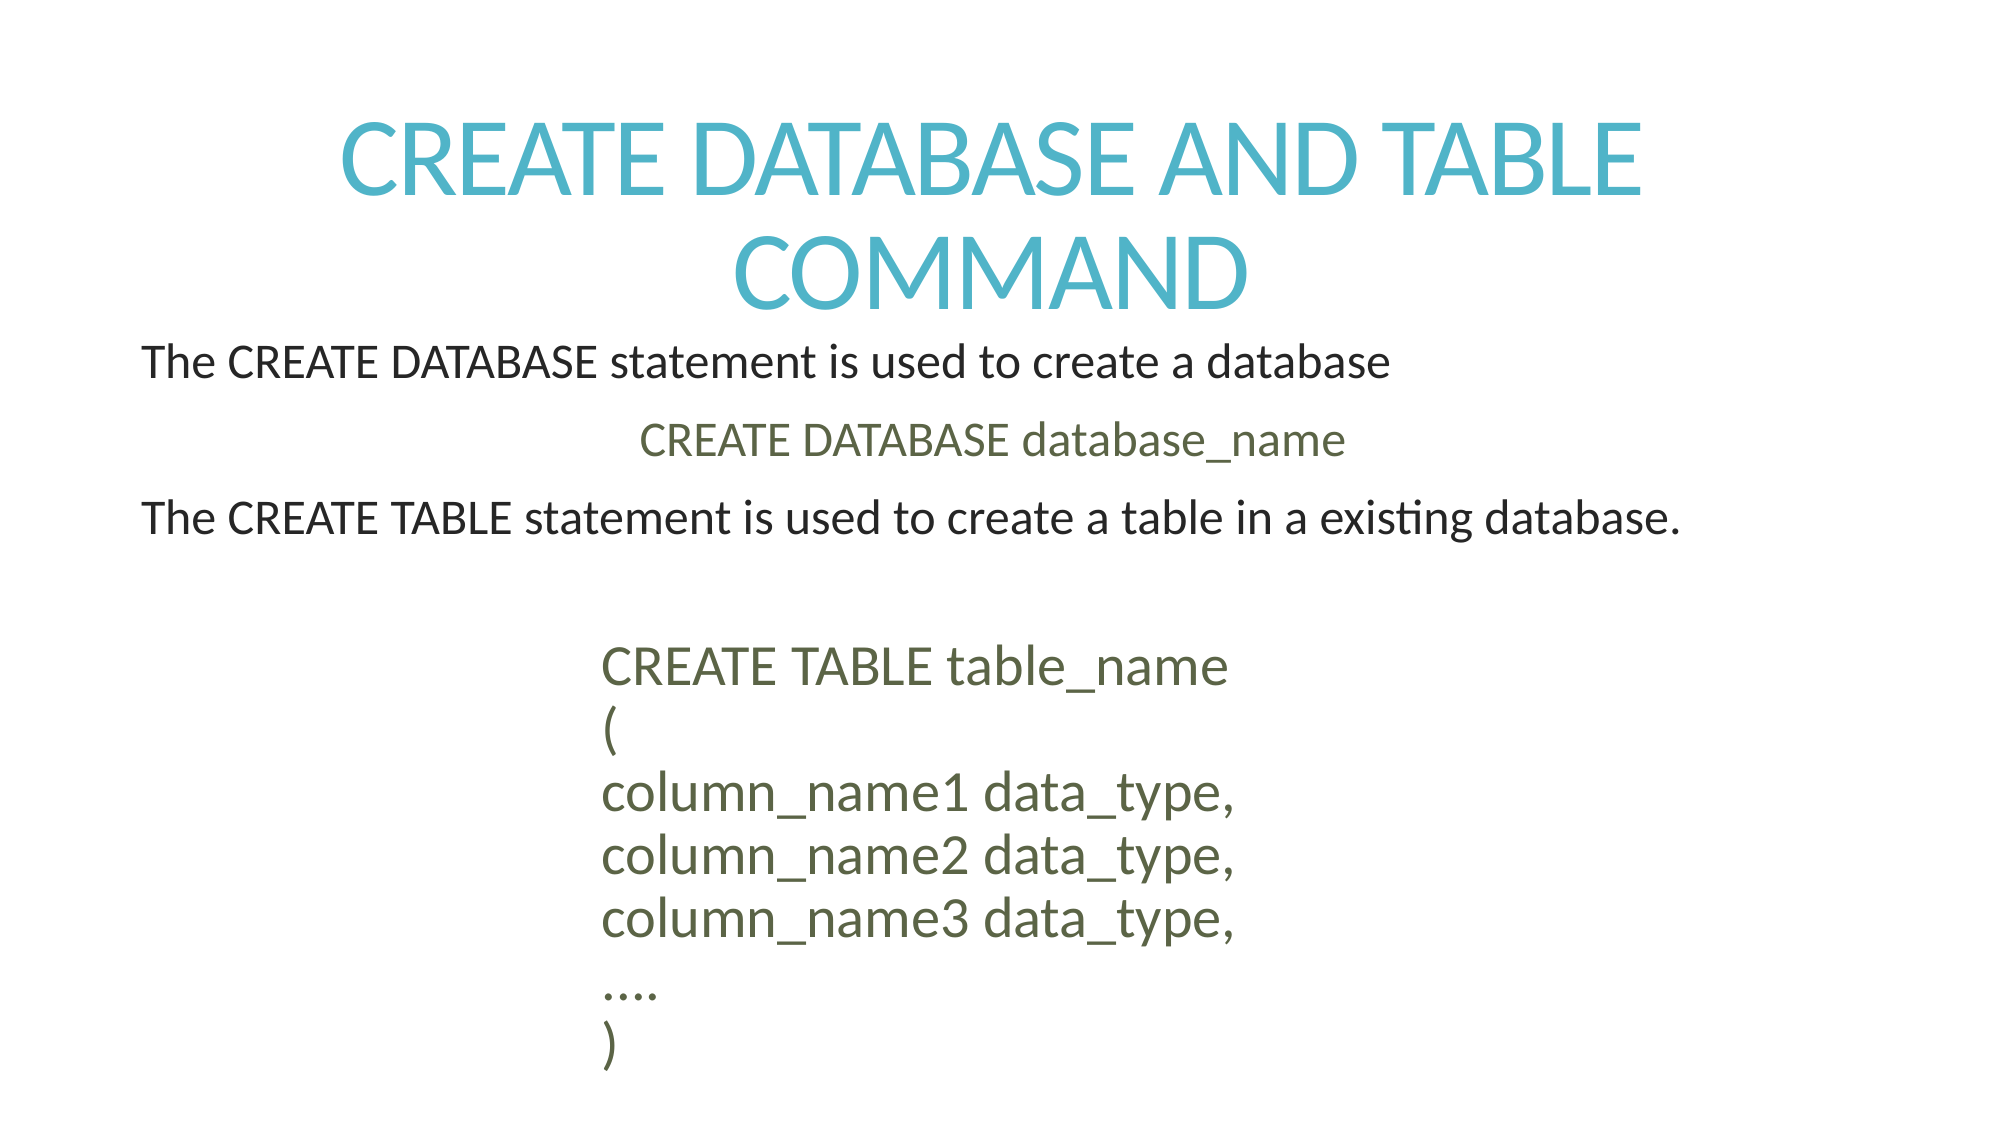

# CREATE DATABASE AND TABLE COMMAND

The CREATE DATABASE statement is used to create a database
CREATE DATABASE database_name
The CREATE TABLE statement is used to create a table in a existing database.

CREATE TABLE table_name
(
column_name1 data_type,
column_name2 data_type,
column_name3 data_type,
....
)